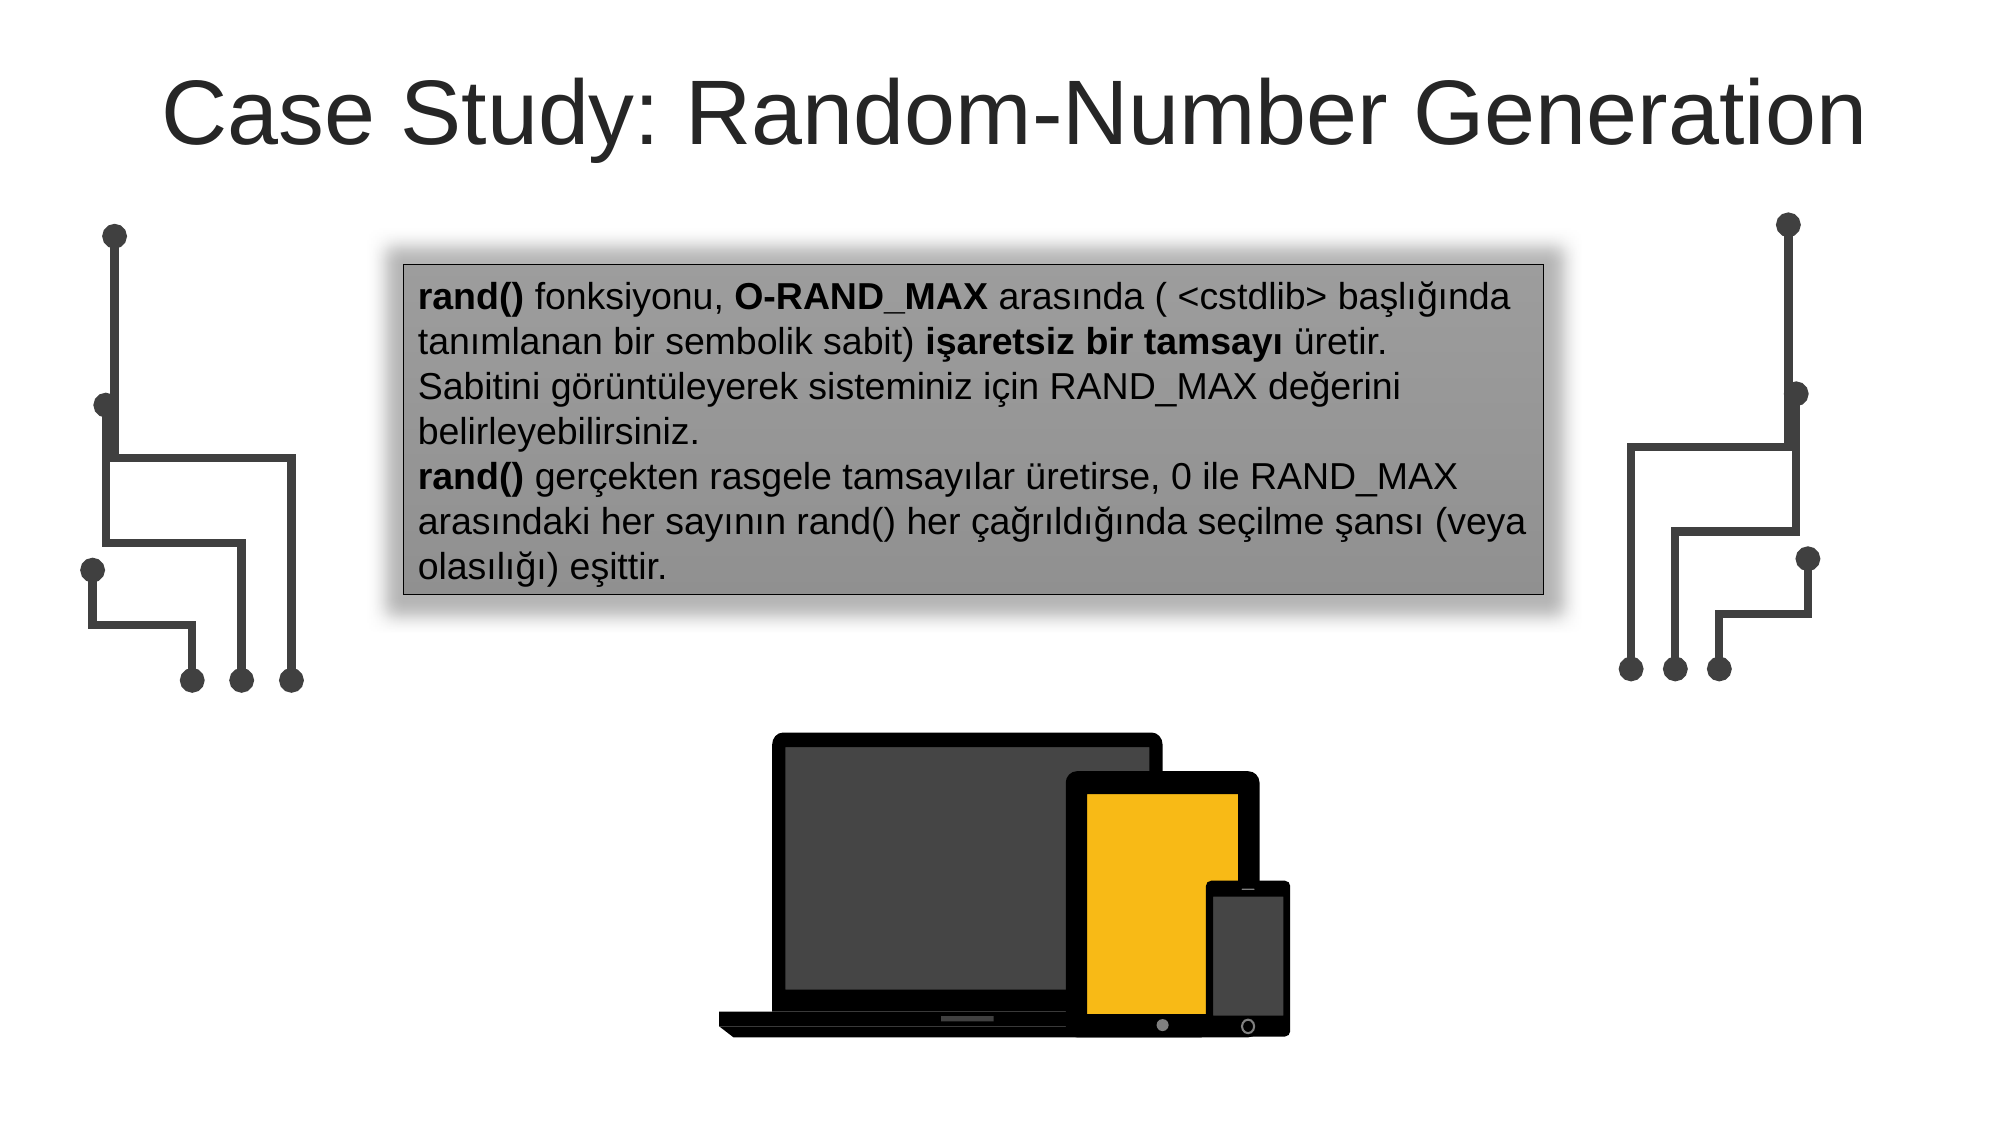

Case Study: Random-Number Generation
rand() fonksiyonu, O-RAND_MAX arasında ( <cstdlib> başlığında tanımlanan bir sembolik sabit) işaretsiz bir tamsayı üretir.
Sabitini görüntüleyerek sisteminiz için RAND_MAX değerini belirleyebilirsiniz.
rand() gerçekten rasgele tamsayılar üretirse, 0 ile RAND_MAX arasındaki her sayının rand() her çağrıldığında seçilme şansı (veya olasılığı) eşittir.